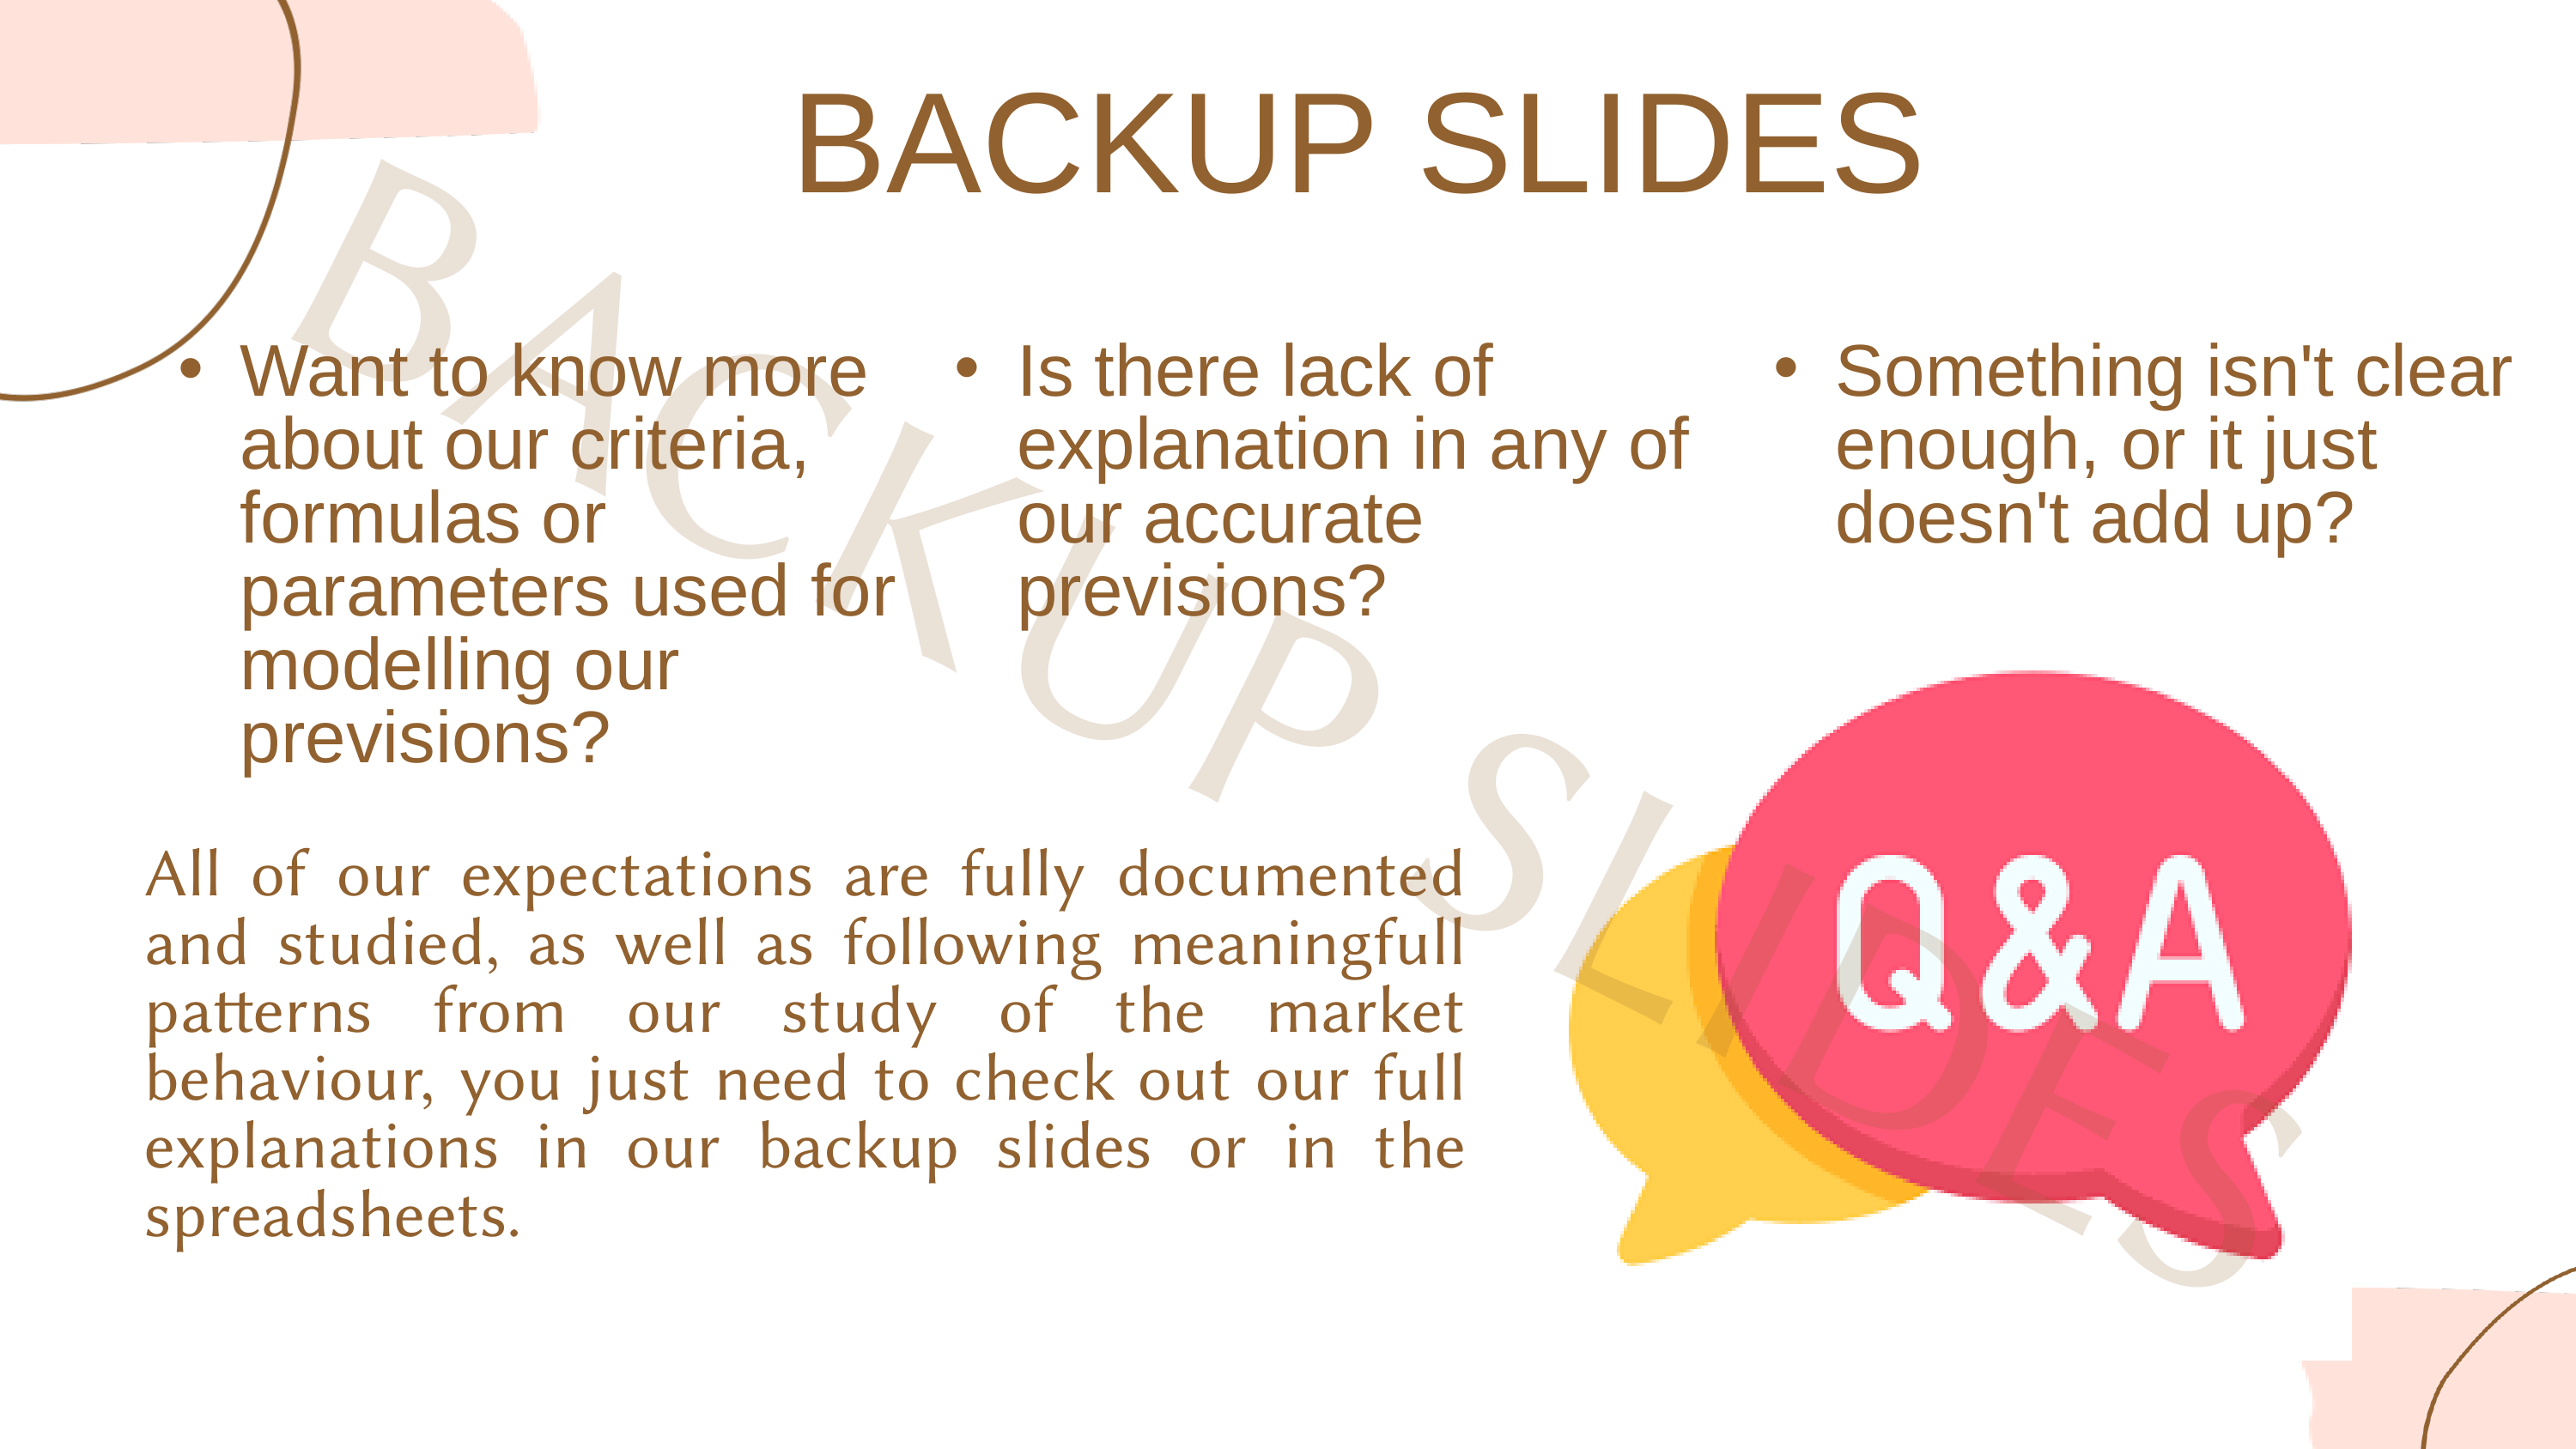

BACKUP SLIDES
Want to know more about our criteria, formulas or parameters used for modelling our previsions?
Is there lack of explanation in any of our accurate previsions?
Something isn't clear enough, or it just doesn't add up?

BACKUP SLIDES
All of our expectations are fully documented and studied, as well as following meaningfull patterns from our study of the market behaviour, you just need to check out our full explanations in our backup slides or in the spreadsheets.